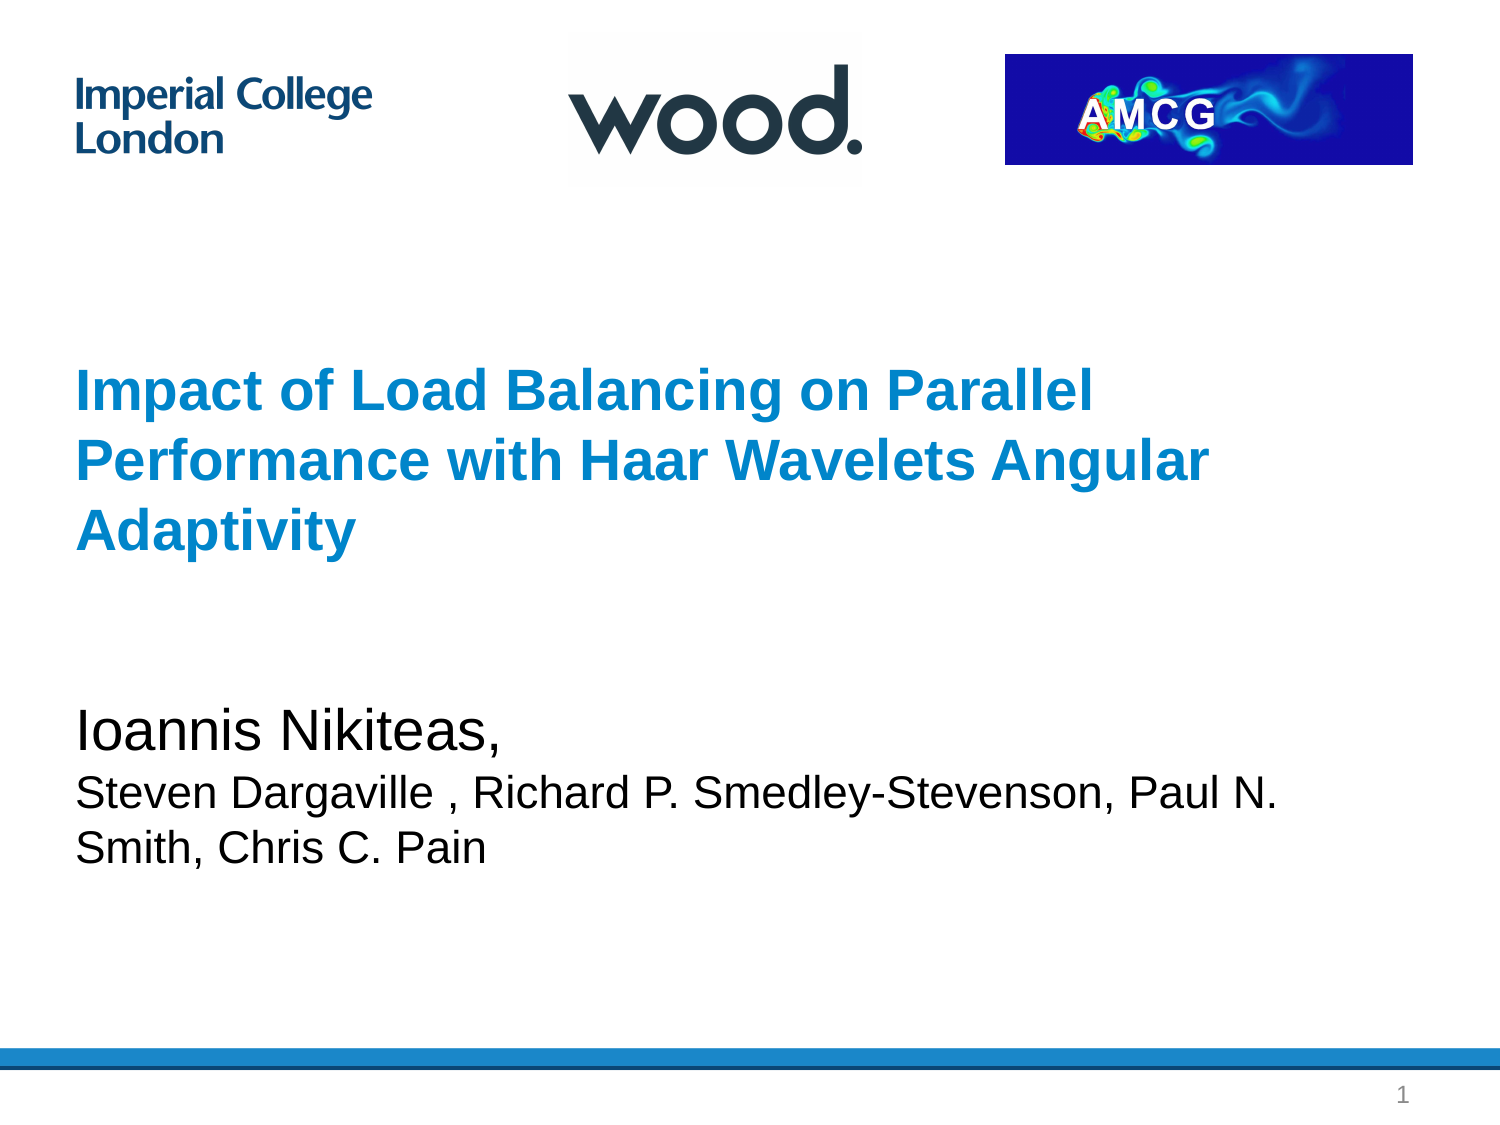

# Impact of Load Balancing on Parallel Performance with Haar Wavelets Angular Adaptivity
Ioannis Nikiteas,
Steven Dargaville , Richard P. Smedley-Stevenson, Paul N. Smith, Chris C. Pain
1